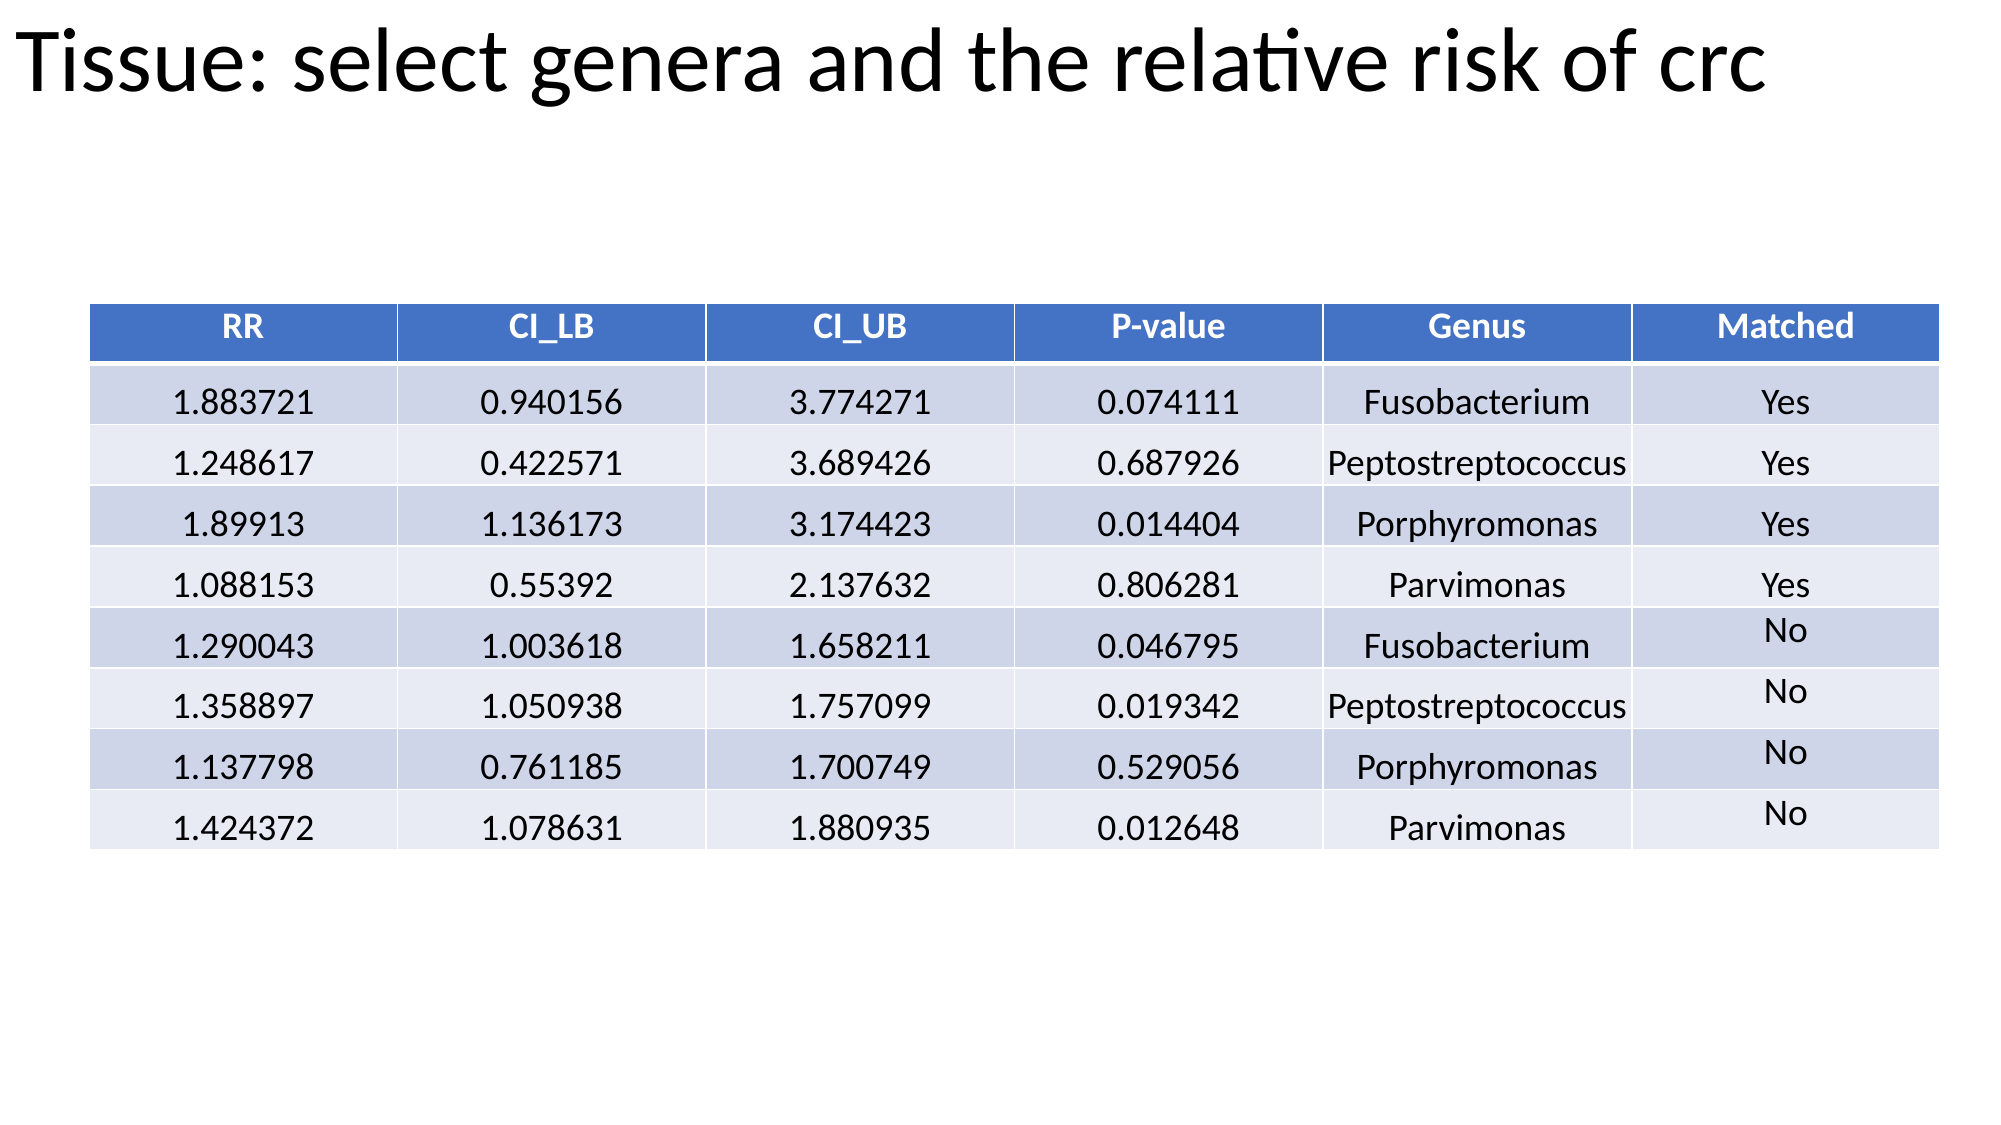

# Tissue: select genera and the relative risk of crc
| RR | CI\_LB | CI\_UB | P-value | Genus | Matched |
| --- | --- | --- | --- | --- | --- |
| 1.883721 | 0.940156 | 3.774271 | 0.074111 | Fusobacterium | Yes |
| 1.248617 | 0.422571 | 3.689426 | 0.687926 | Peptostreptococcus | Yes |
| 1.89913 | 1.136173 | 3.174423 | 0.014404 | Porphyromonas | Yes |
| 1.088153 | 0.55392 | 2.137632 | 0.806281 | Parvimonas | Yes |
| 1.290043 | 1.003618 | 1.658211 | 0.046795 | Fusobacterium | No |
| 1.358897 | 1.050938 | 1.757099 | 0.019342 | Peptostreptococcus | No |
| 1.137798 | 0.761185 | 1.700749 | 0.529056 | Porphyromonas | No |
| 1.424372 | 1.078631 | 1.880935 | 0.012648 | Parvimonas | No |